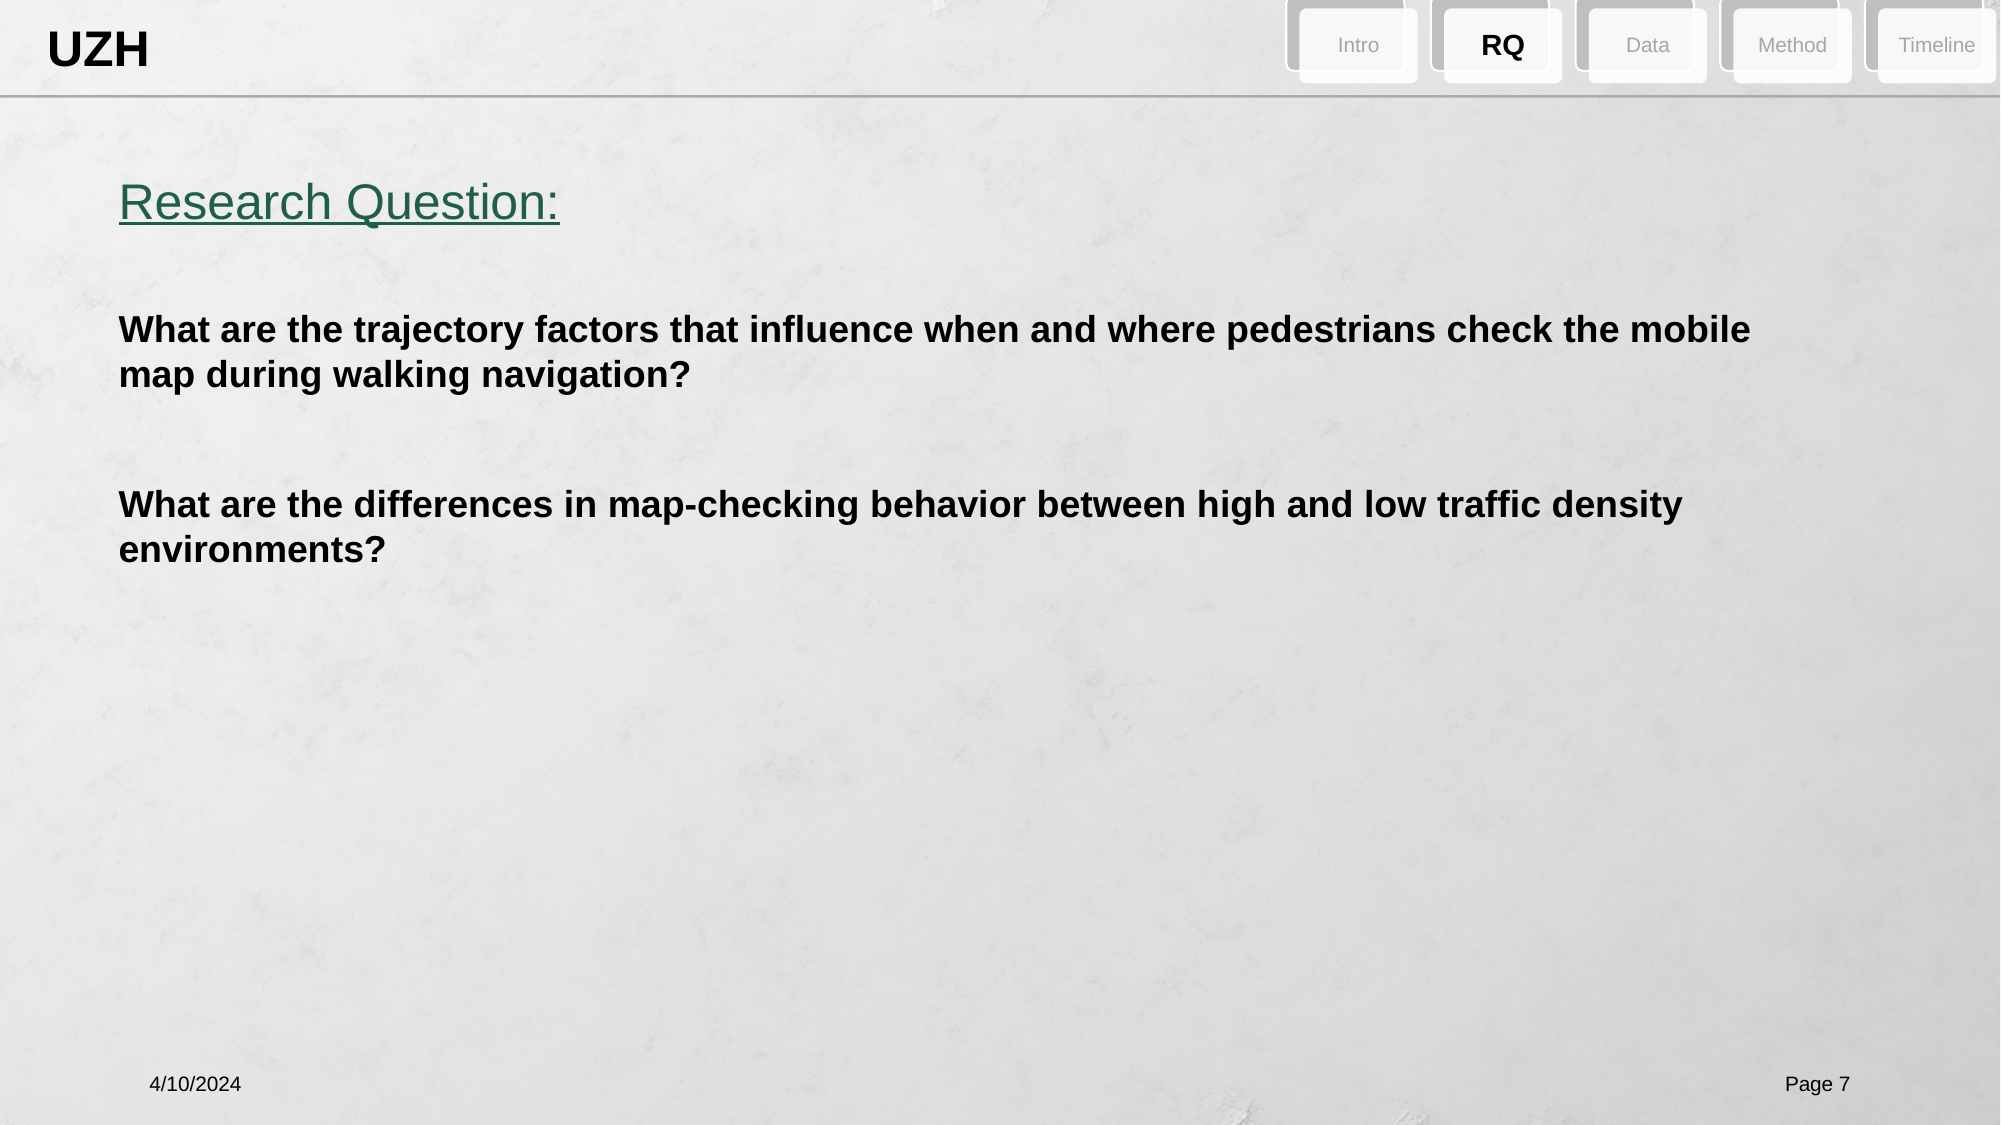

Intro
RQ
Data
Method
Timeline
Research Question:
What are the trajectory factors that influence when and where pedestrians check the mobile map during walking navigation?

What are the differences in map-checking behavior between high and low traffic density environments?

4/10/2024
Page 7